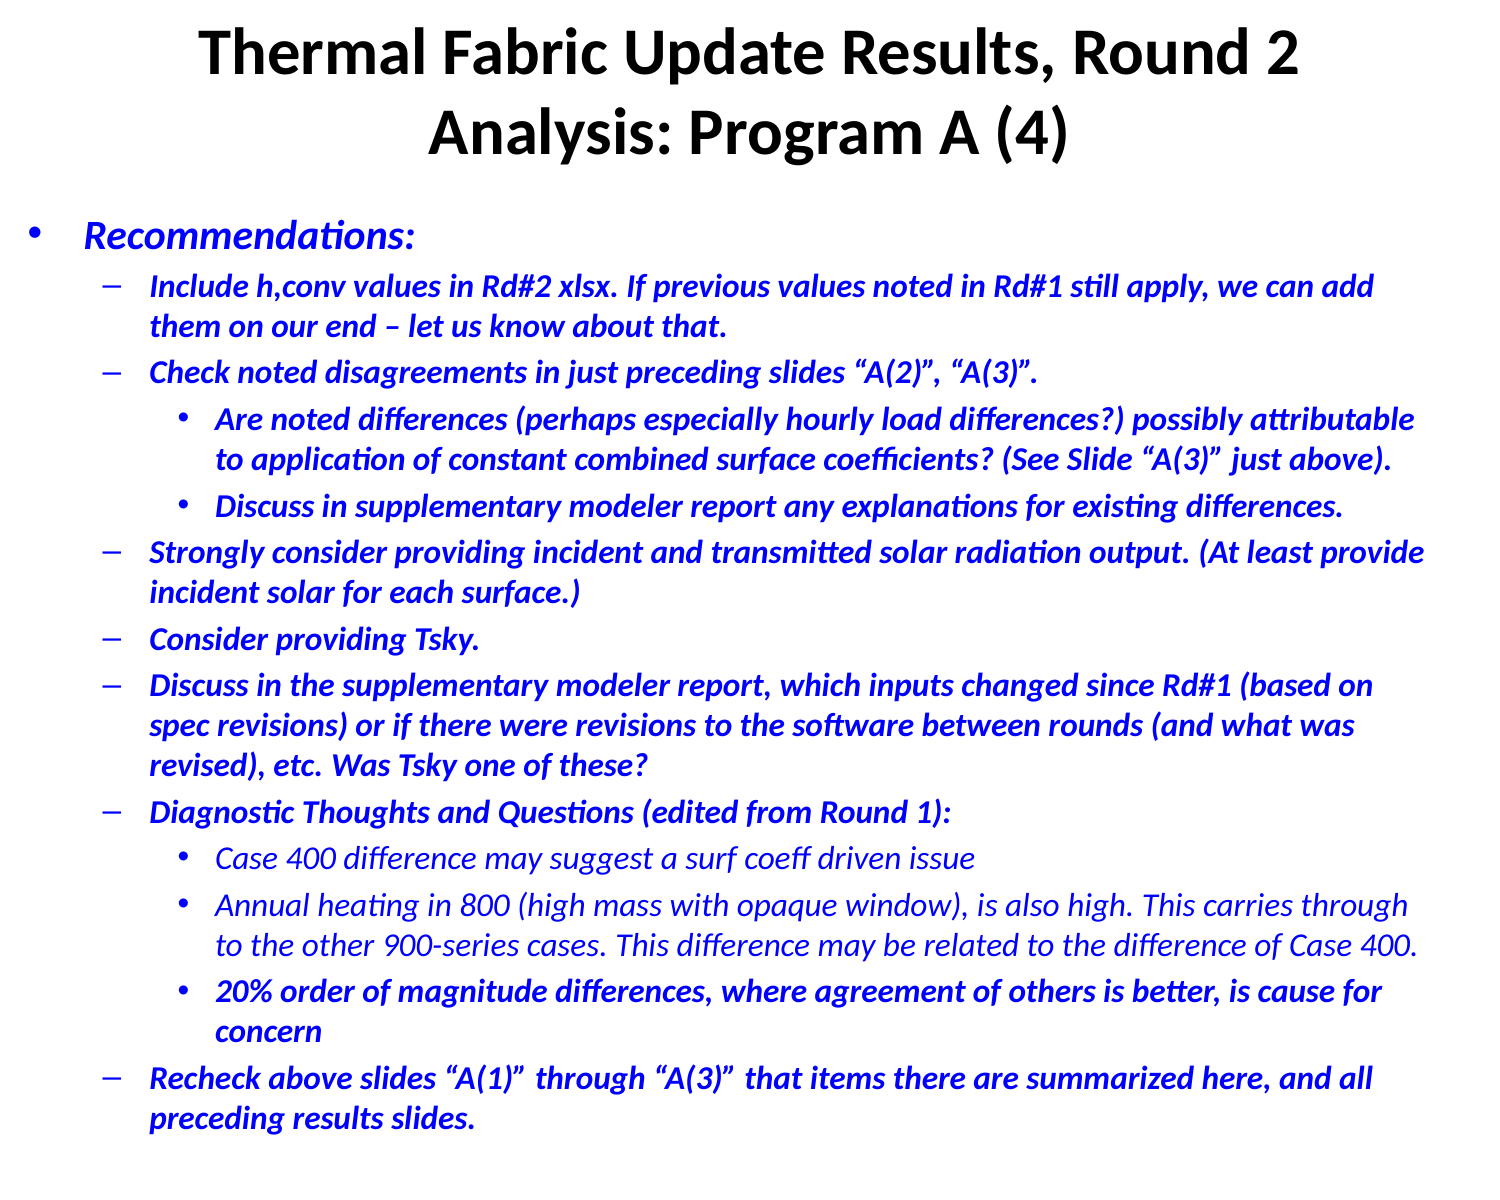

# Thermal Fabric Update Results, Round 2 Analysis: Program A (4)
Recommendations:
Include h,conv values in Rd#2 xlsx. If previous values noted in Rd#1 still apply, we can add them on our end – let us know about that.
Check noted disagreements in just preceding slides “A(2)”, “A(3)”.
Are noted differences (perhaps especially hourly load differences?) possibly attributable to application of constant combined surface coefficients? (See Slide “A(3)” just above).
Discuss in supplementary modeler report any explanations for existing differences.
Strongly consider providing incident and transmitted solar radiation output. (At least provide incident solar for each surface.)
Consider providing Tsky.
Discuss in the supplementary modeler report, which inputs changed since Rd#1 (based on spec revisions) or if there were revisions to the software between rounds (and what was revised), etc. Was Tsky one of these?
Diagnostic Thoughts and Questions (edited from Round 1):
Case 400 difference may suggest a surf coeff driven issue
Annual heating in 800 (high mass with opaque window), is also high. This carries through to the other 900-series cases. This difference may be related to the difference of Case 400.
20% order of magnitude differences, where agreement of others is better, is cause for concern
Recheck above slides “A(1)” through “A(3)” that items there are summarized here, and all preceding results slides.